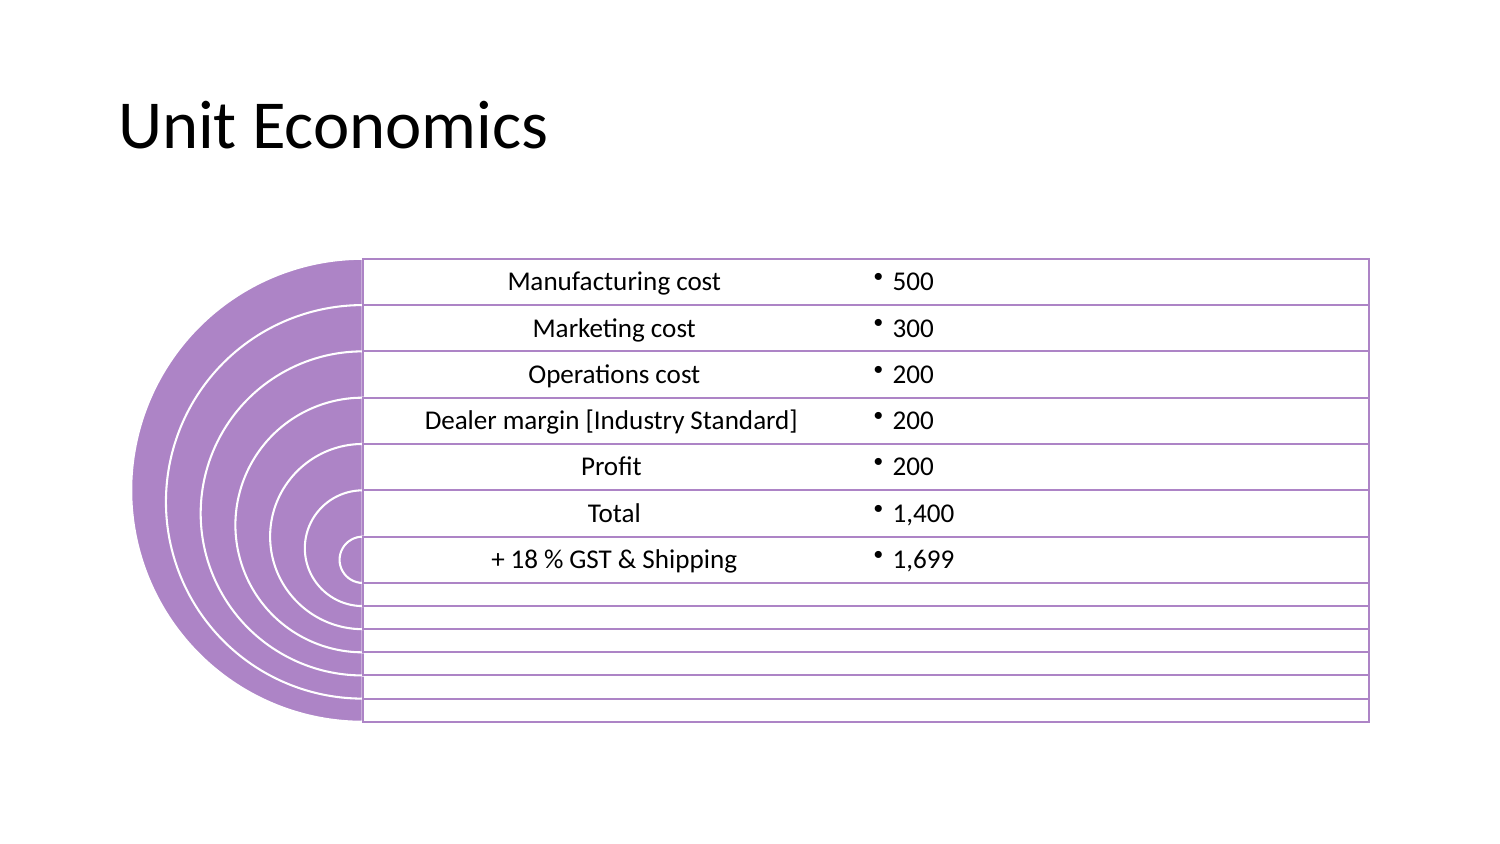

# Unit Economics
Manufacturing cost
Marketing cost
Operations cost
Dealer margin [Industry Standard]
Profit
Total
+ 18 % GST & Shipping
500
300
200
200
200
1,400
1,699